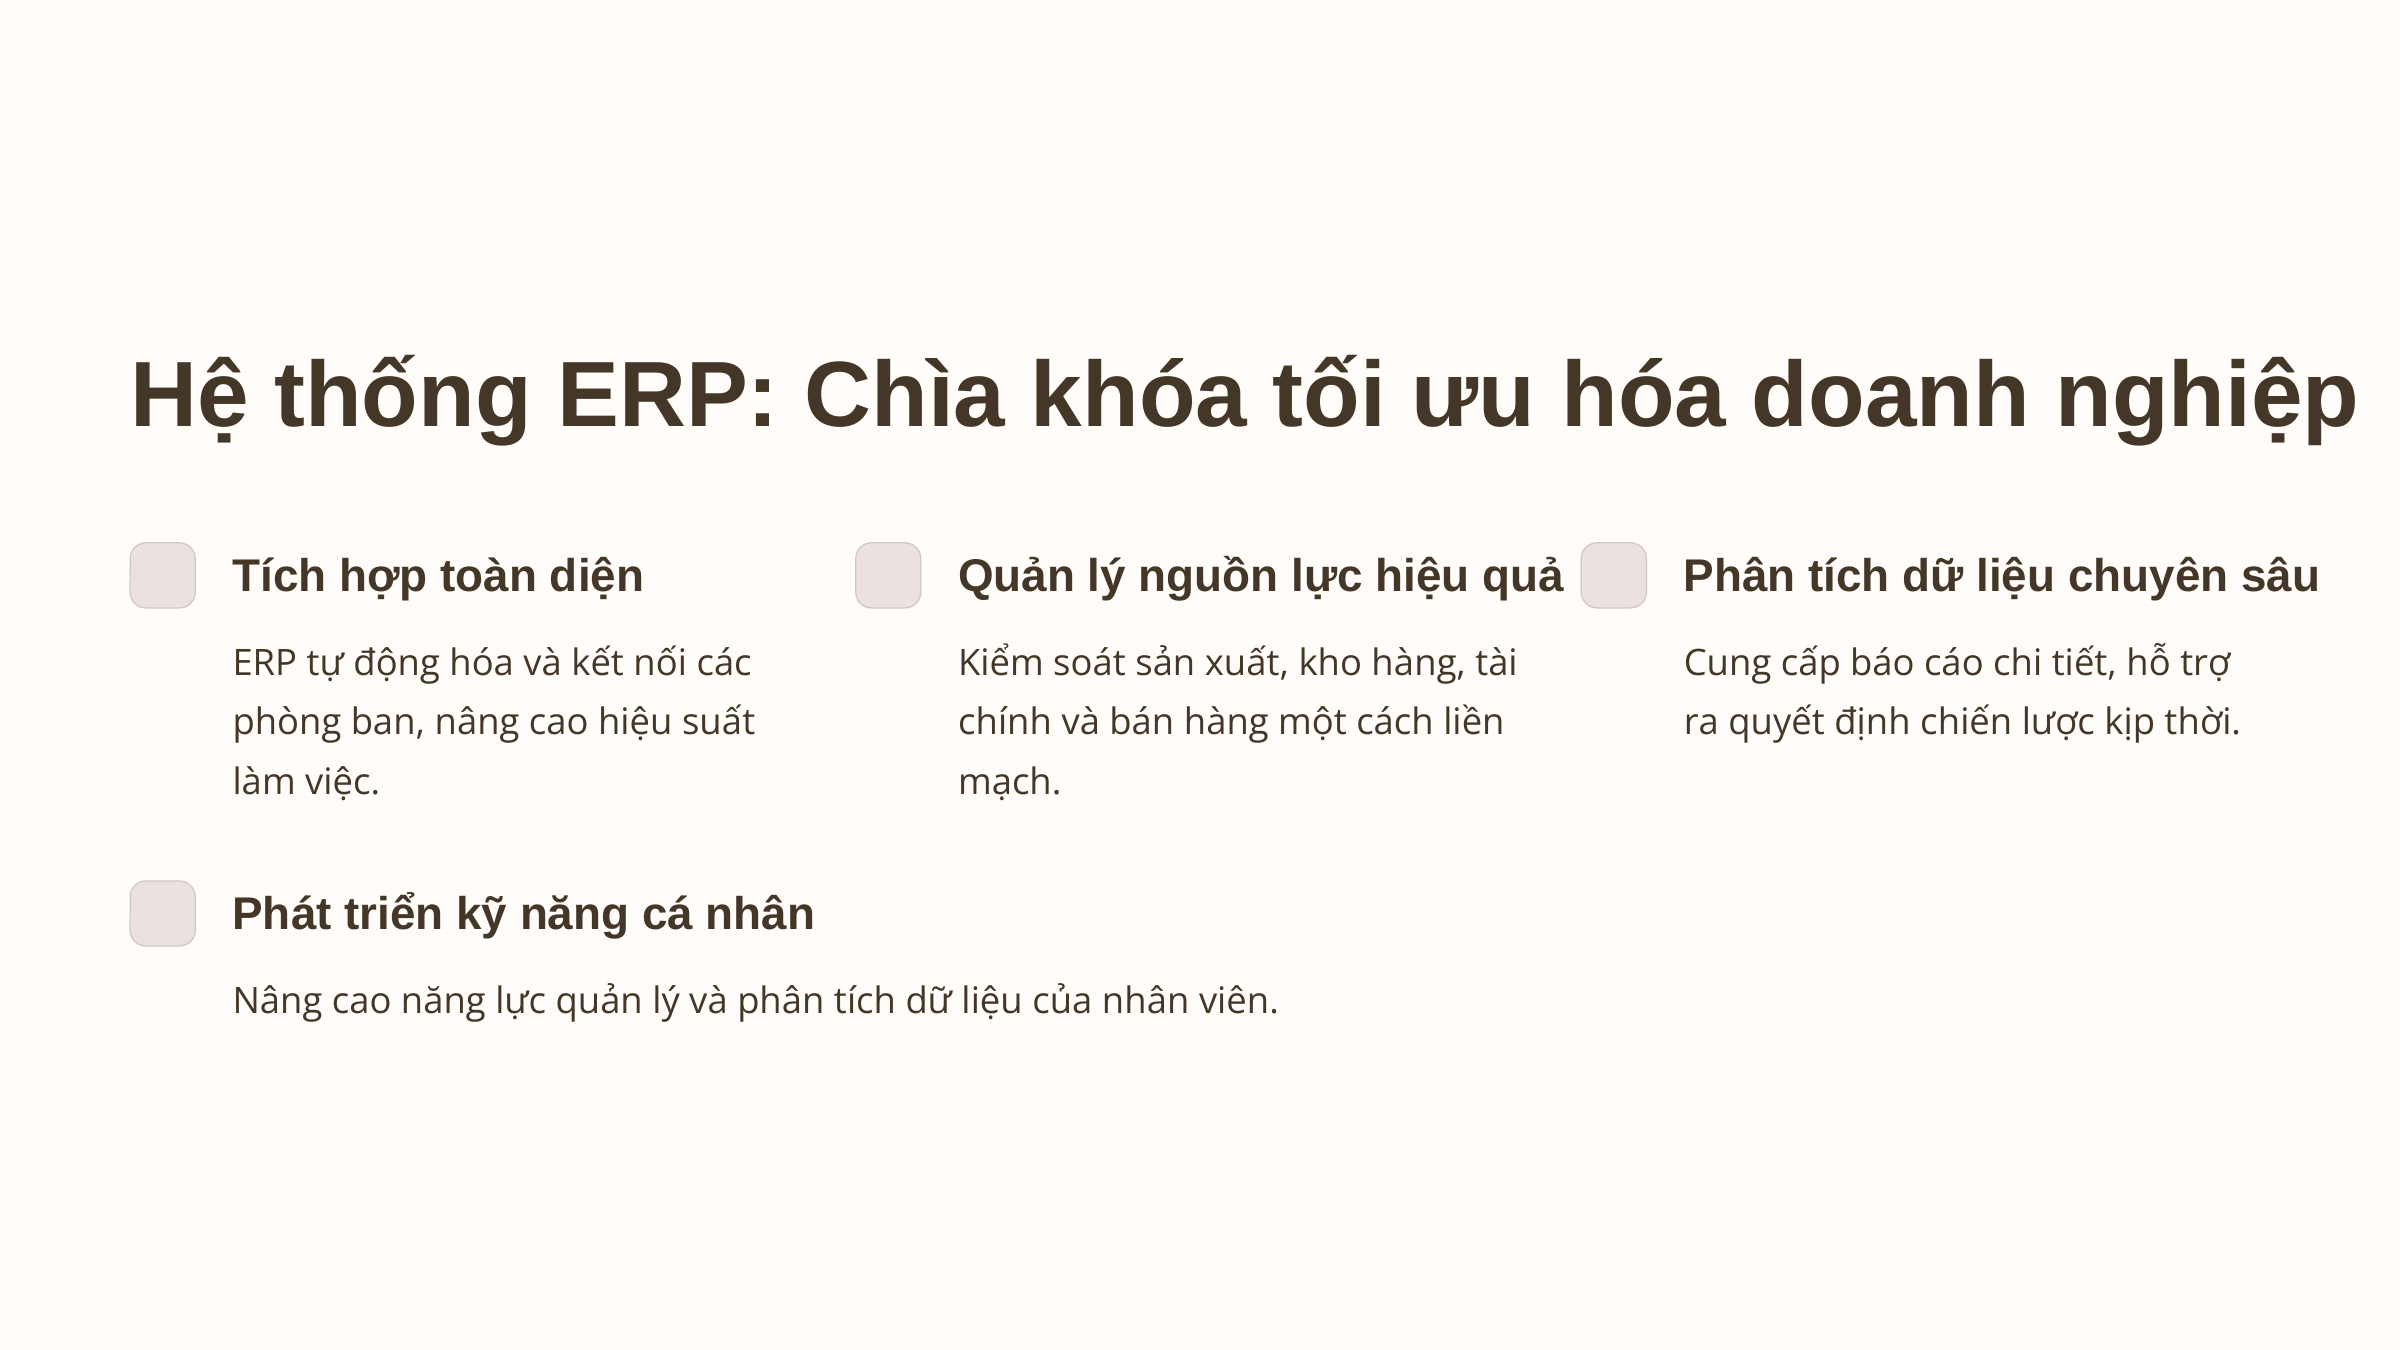

Hệ thống ERP: Chìa khóa tối ưu hóa doanh nghiệp

Tích hợp toàn diện

Quản lý nguồn lực hiệu quả

Phân tích dữ liệu chuyên sâu
ERP tự động hóa và kết nối các phòng ban, nâng cao hiệu suất làm việc.
Kiểm soát sản xuất, kho hàng, tài chính và bán hàng một cách liền mạch.
Cung cấp báo cáo chi tiết, hỗ trợ ra quyết định chiến lược kịp thời.

Phát triển kỹ năng cá nhân
Nâng cao năng lực quản lý và phân tích dữ liệu của nhân viên.